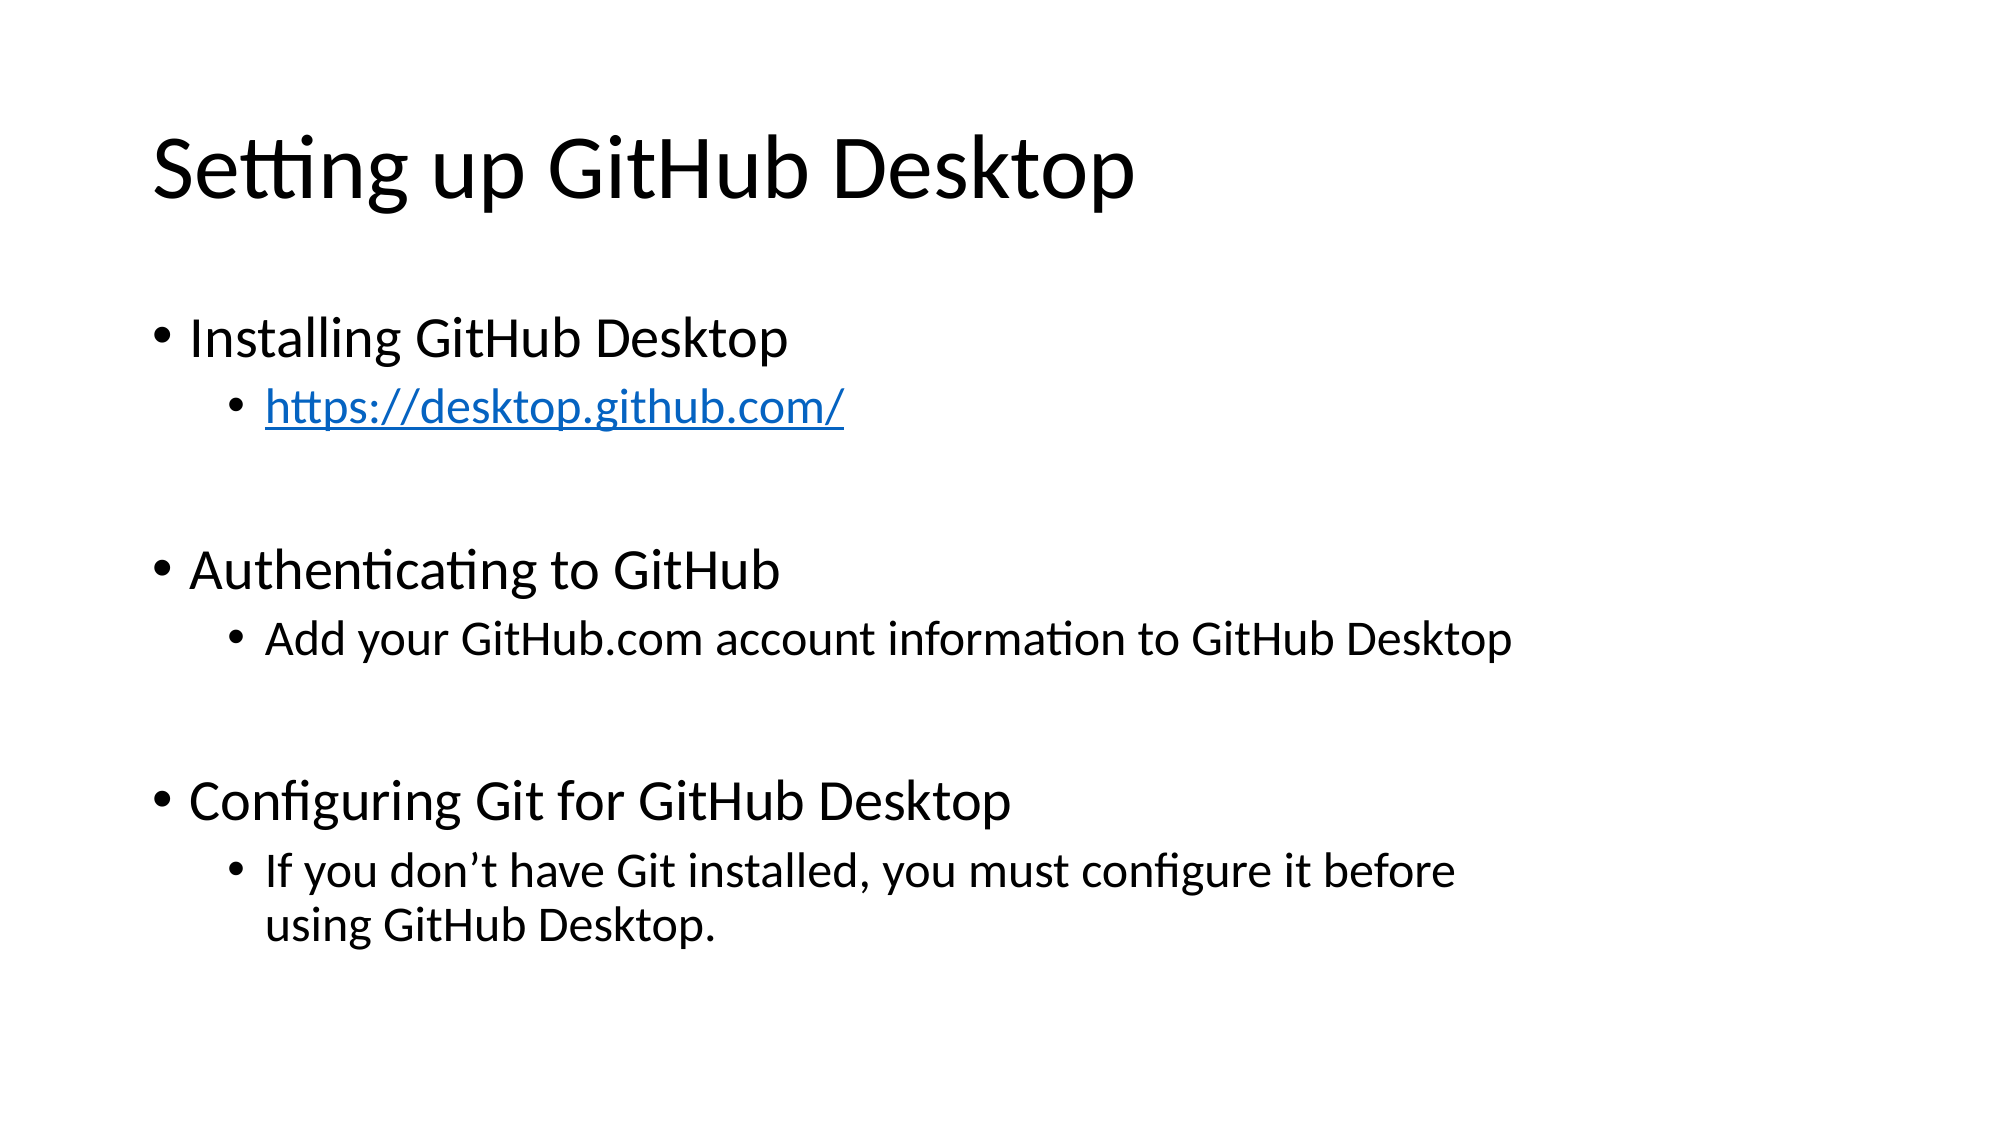

# Setting up GitHub Desktop
Installing GitHub Desktop
https://desktop.github.com/

Authenticating to GitHub
Add your GitHub.com account information to GitHub Desktop

Configuring Git for GitHub Desktop
If you don’t have Git installed, you must configure it before using GitHub Desktop.